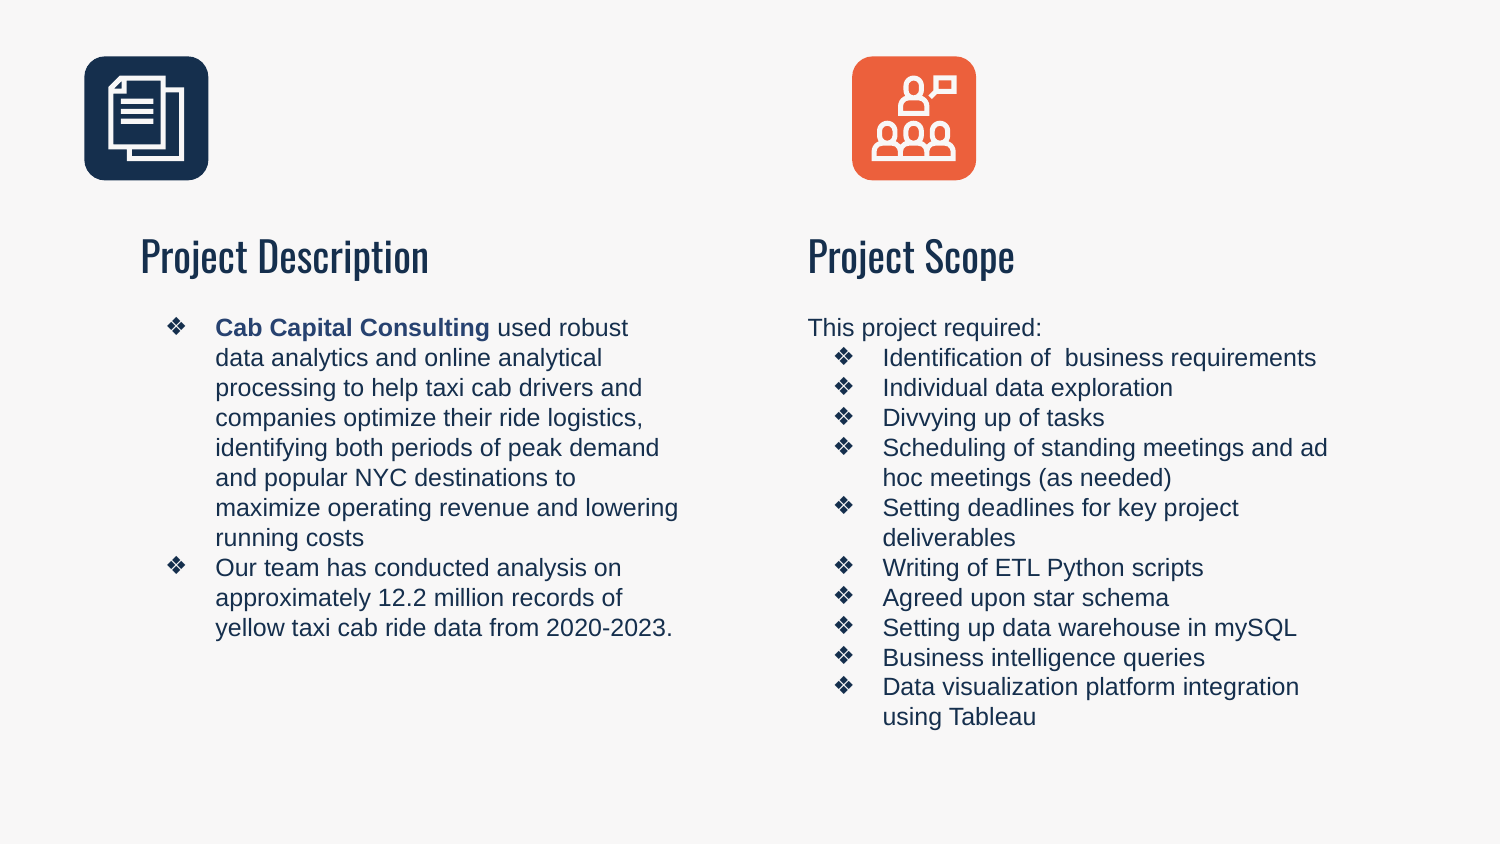

Project Description
Project Scope
Cab Capital Consulting used robust data analytics and online analytical processing to help taxi cab drivers and companies optimize their ride logistics, identifying both periods of peak demand and popular NYC destinations to maximize operating revenue and lowering running costs
Our team has conducted analysis on approximately 12.2 million records of yellow taxi cab ride data from 2020-2023.
This project required:
Identification of  business requirements
Individual data exploration
Divvying up of tasks
Scheduling of standing meetings and ad hoc meetings (as needed)
Setting deadlines for key project deliverables
Writing of ETL Python scripts
Agreed upon star schema
Setting up data warehouse in mySQL
Business intelligence queries
Data visualization platform integration using Tableau